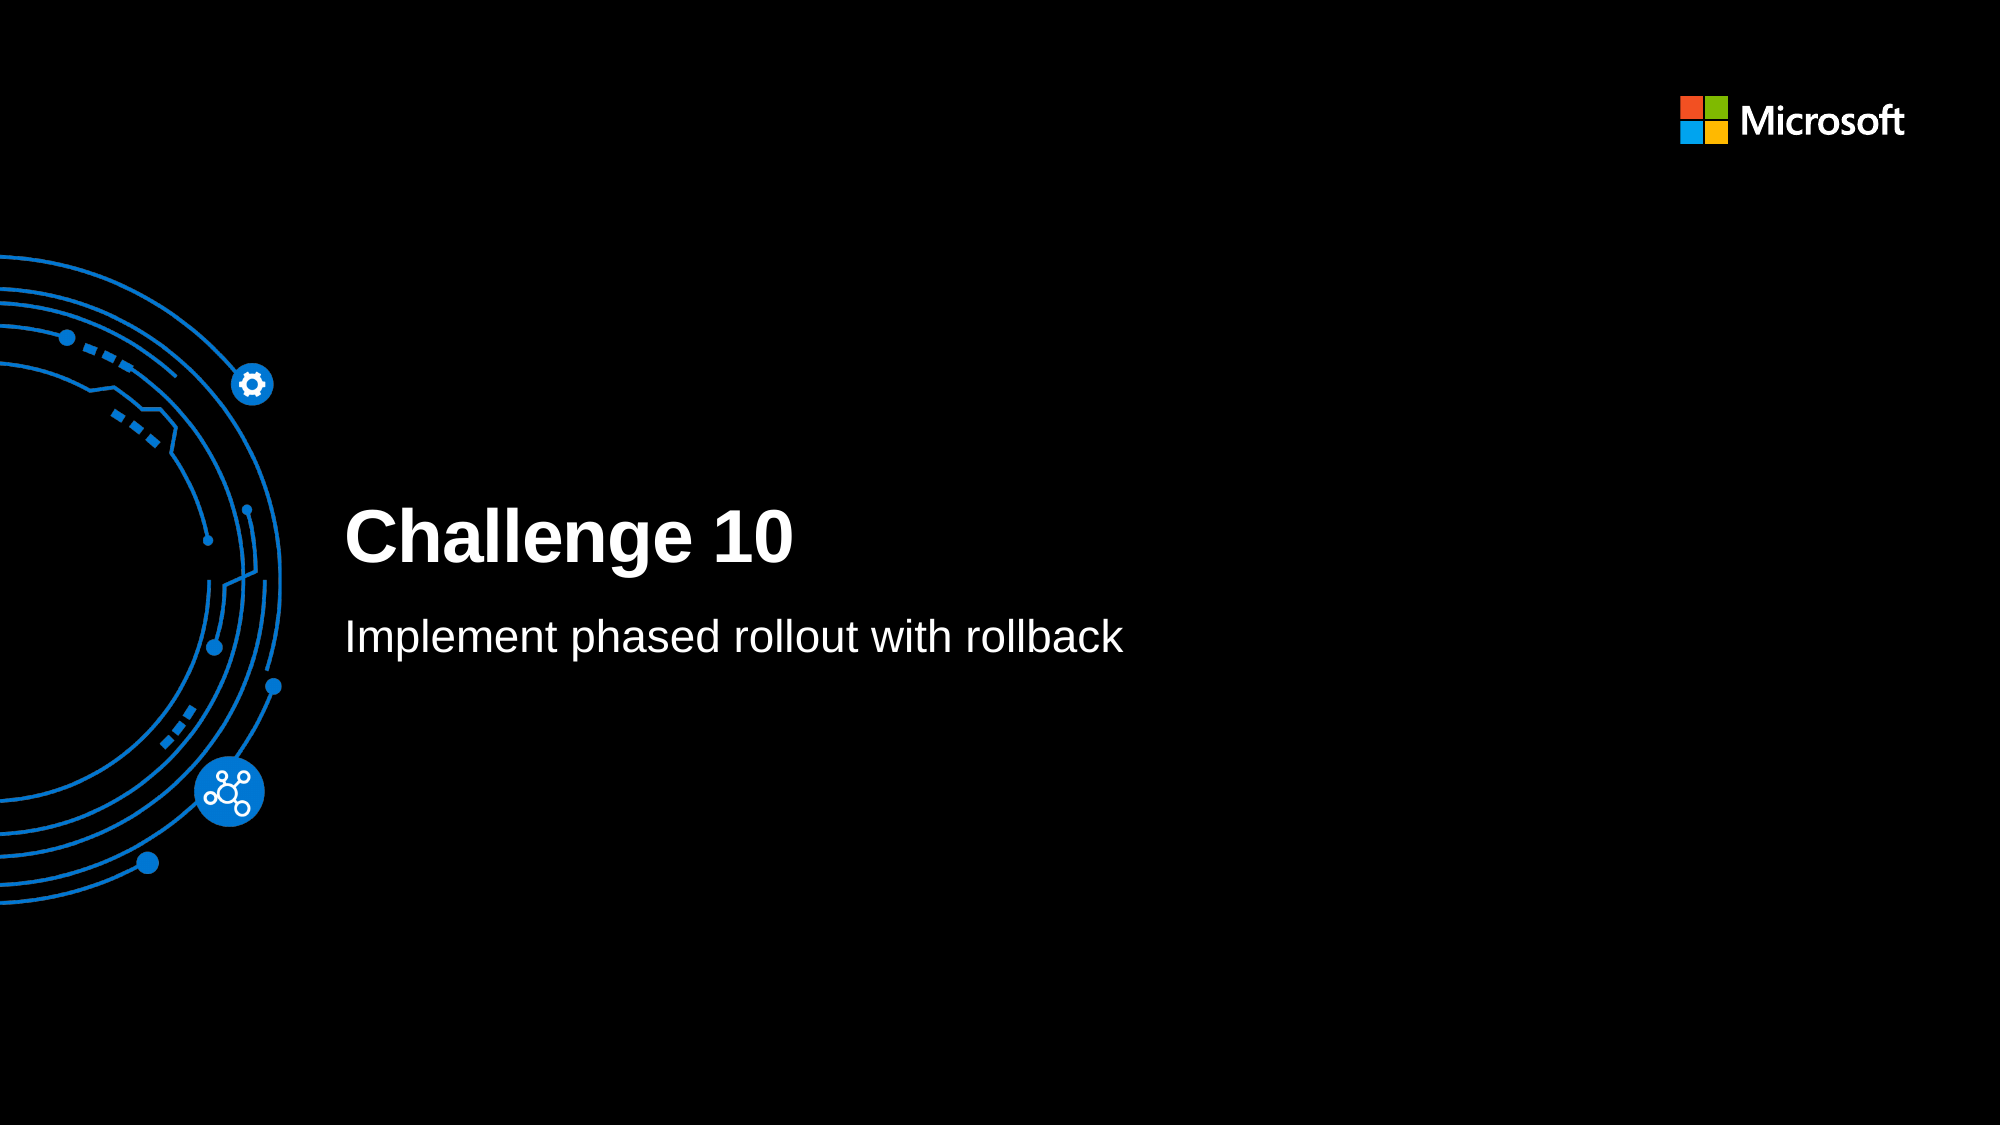

# Challenge 10
Implement phased rollout with rollback